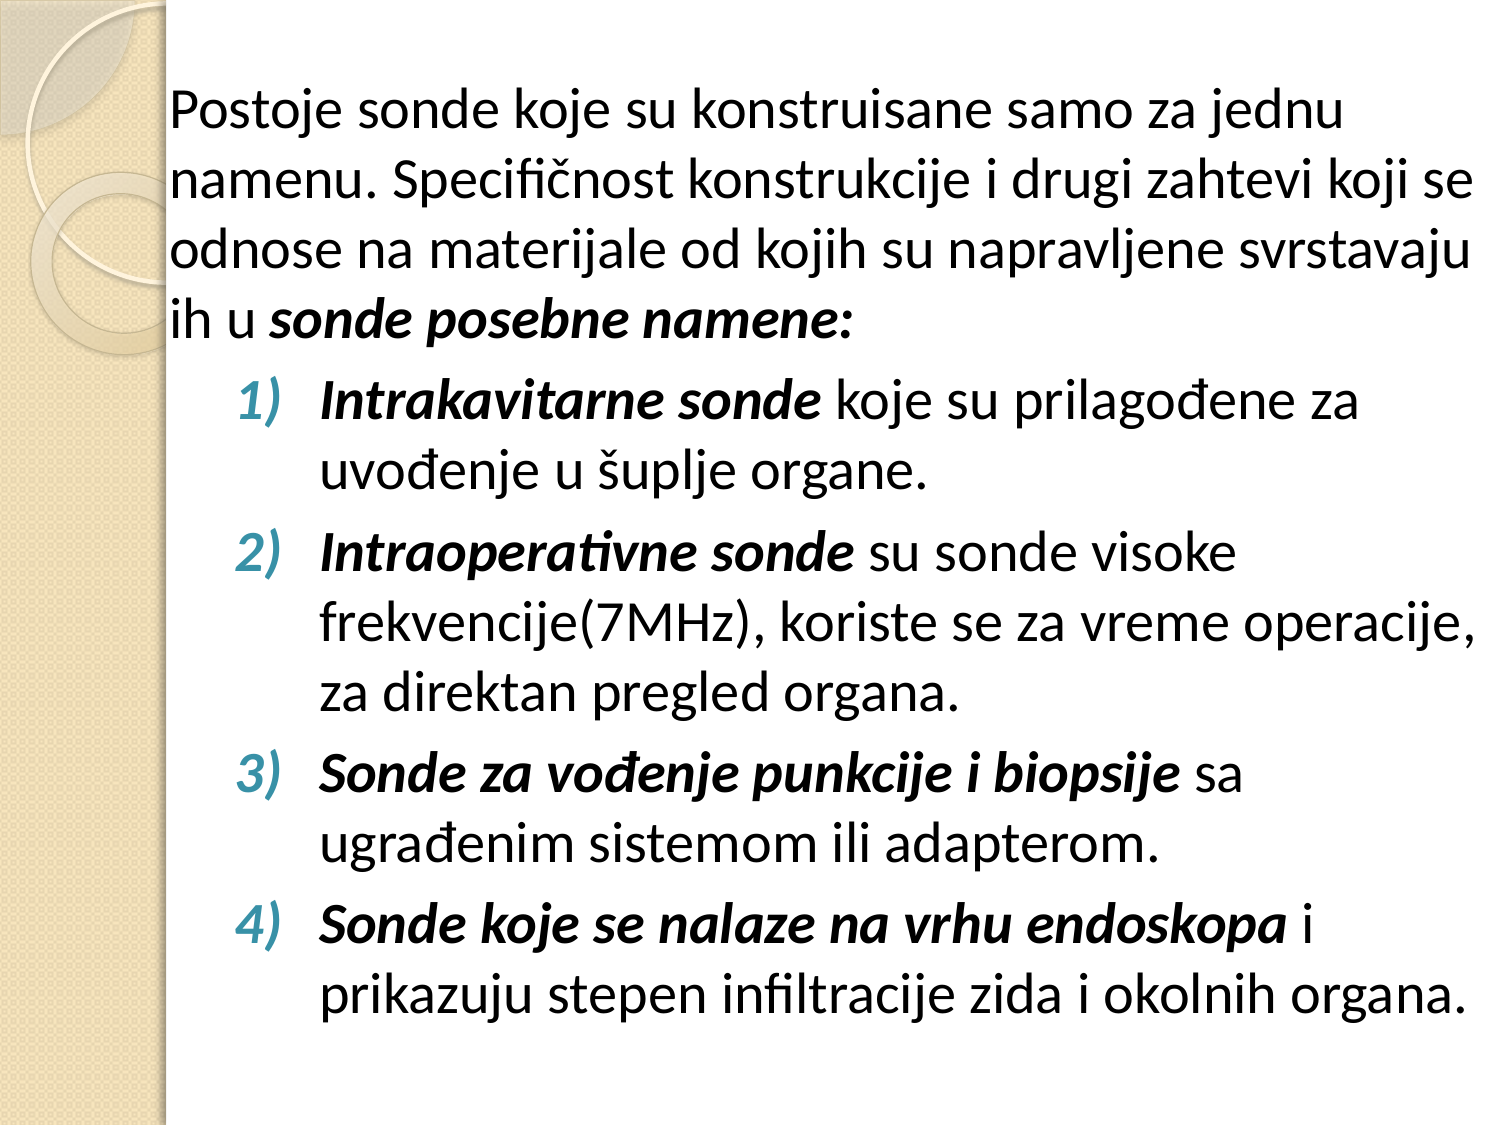

Postoje sonde koje su konstruisane samo za jednu namenu. Specifičnost konstrukcije i drugi zahtevi koji se odnose na materijale od kojih su napravljene svrstavaju ih u sonde posebne namene:
Intrakavitarne sonde koje su prilagođene za uvođenje u šuplje organe.
Intraoperativne sonde su sonde visoke frekvencije(7MHz), koriste se za vreme operacije, za direktan pregled organa.
Sonde za vođenje punkcije i biopsije sa ugrađenim sistemom ili adapterom.
Sonde koje se nalaze na vrhu endoskopa i prikazuju stepen infiltracije zida i okolnih organa.